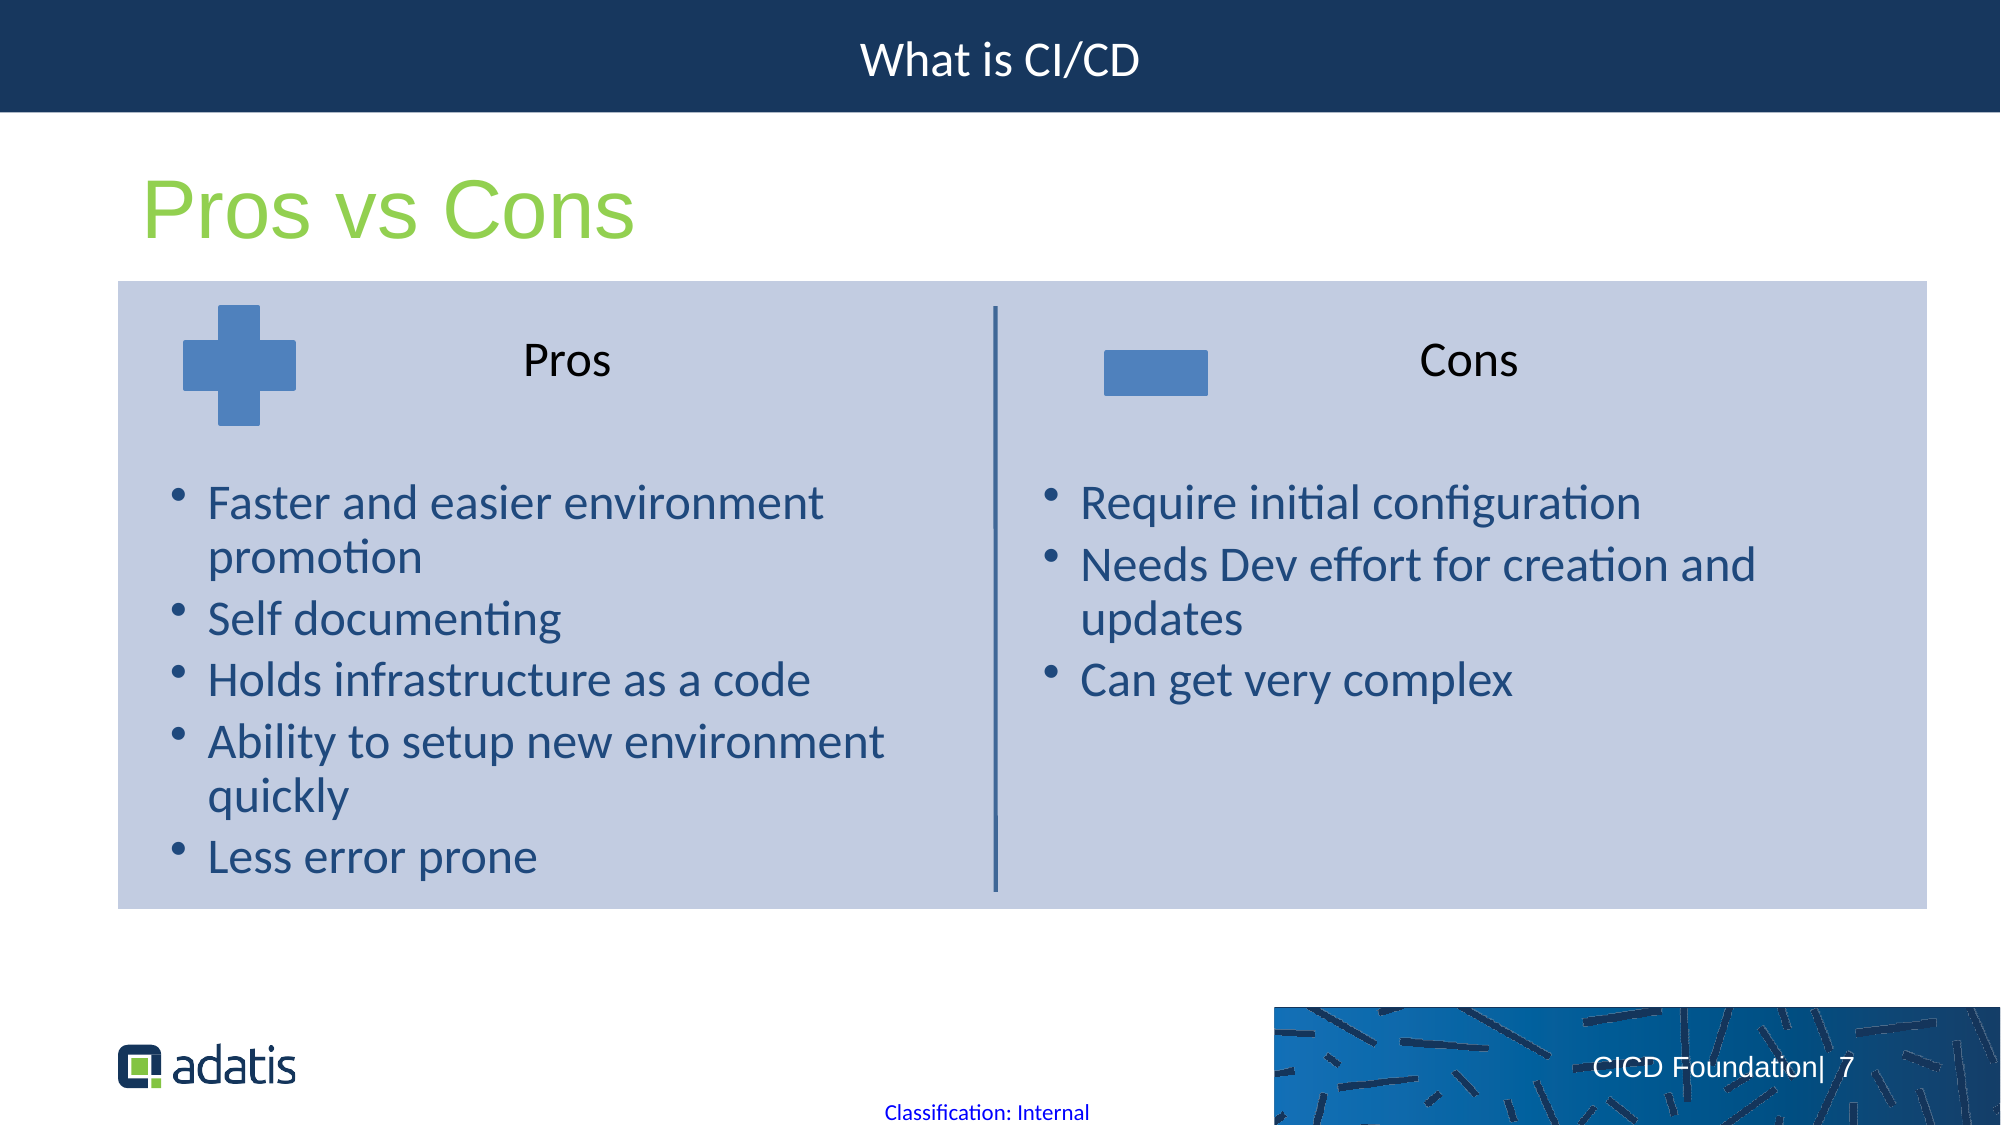

What is CI/CD
Pros

Faster and easier environment promotion
Self documenting
Holds infrastructure as a code
Ability to setup new environment quickly
Less error prone
Cons

Require initial configuration
Needs Dev effort for creation and updates
Can get very complex

Pros vs Cons

CICD Foundation| 7